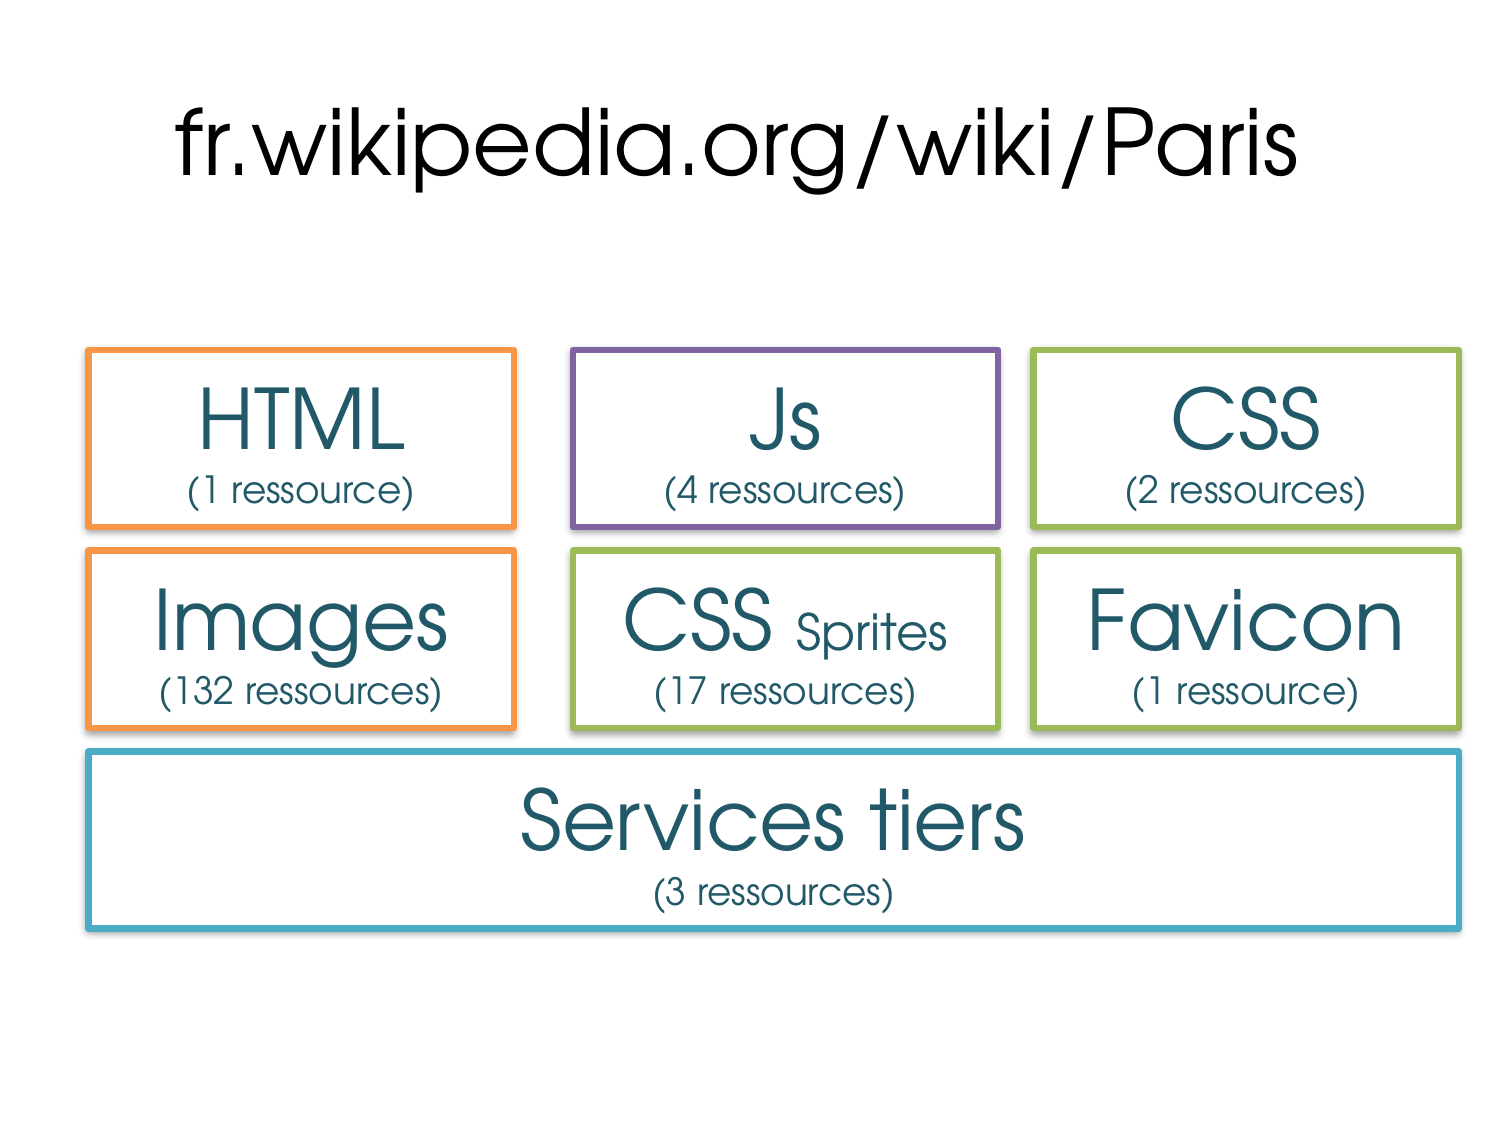

# fr.wikipedia.org/wiki/Paris
HTML
(1 ressource)
Js
(4 ressources)
CSS
(2 ressources)
Images
(132 ressources)
CSS Sprites
(17 ressources)
Favicon
(1 ressource)
Services tiers
(3 ressources)